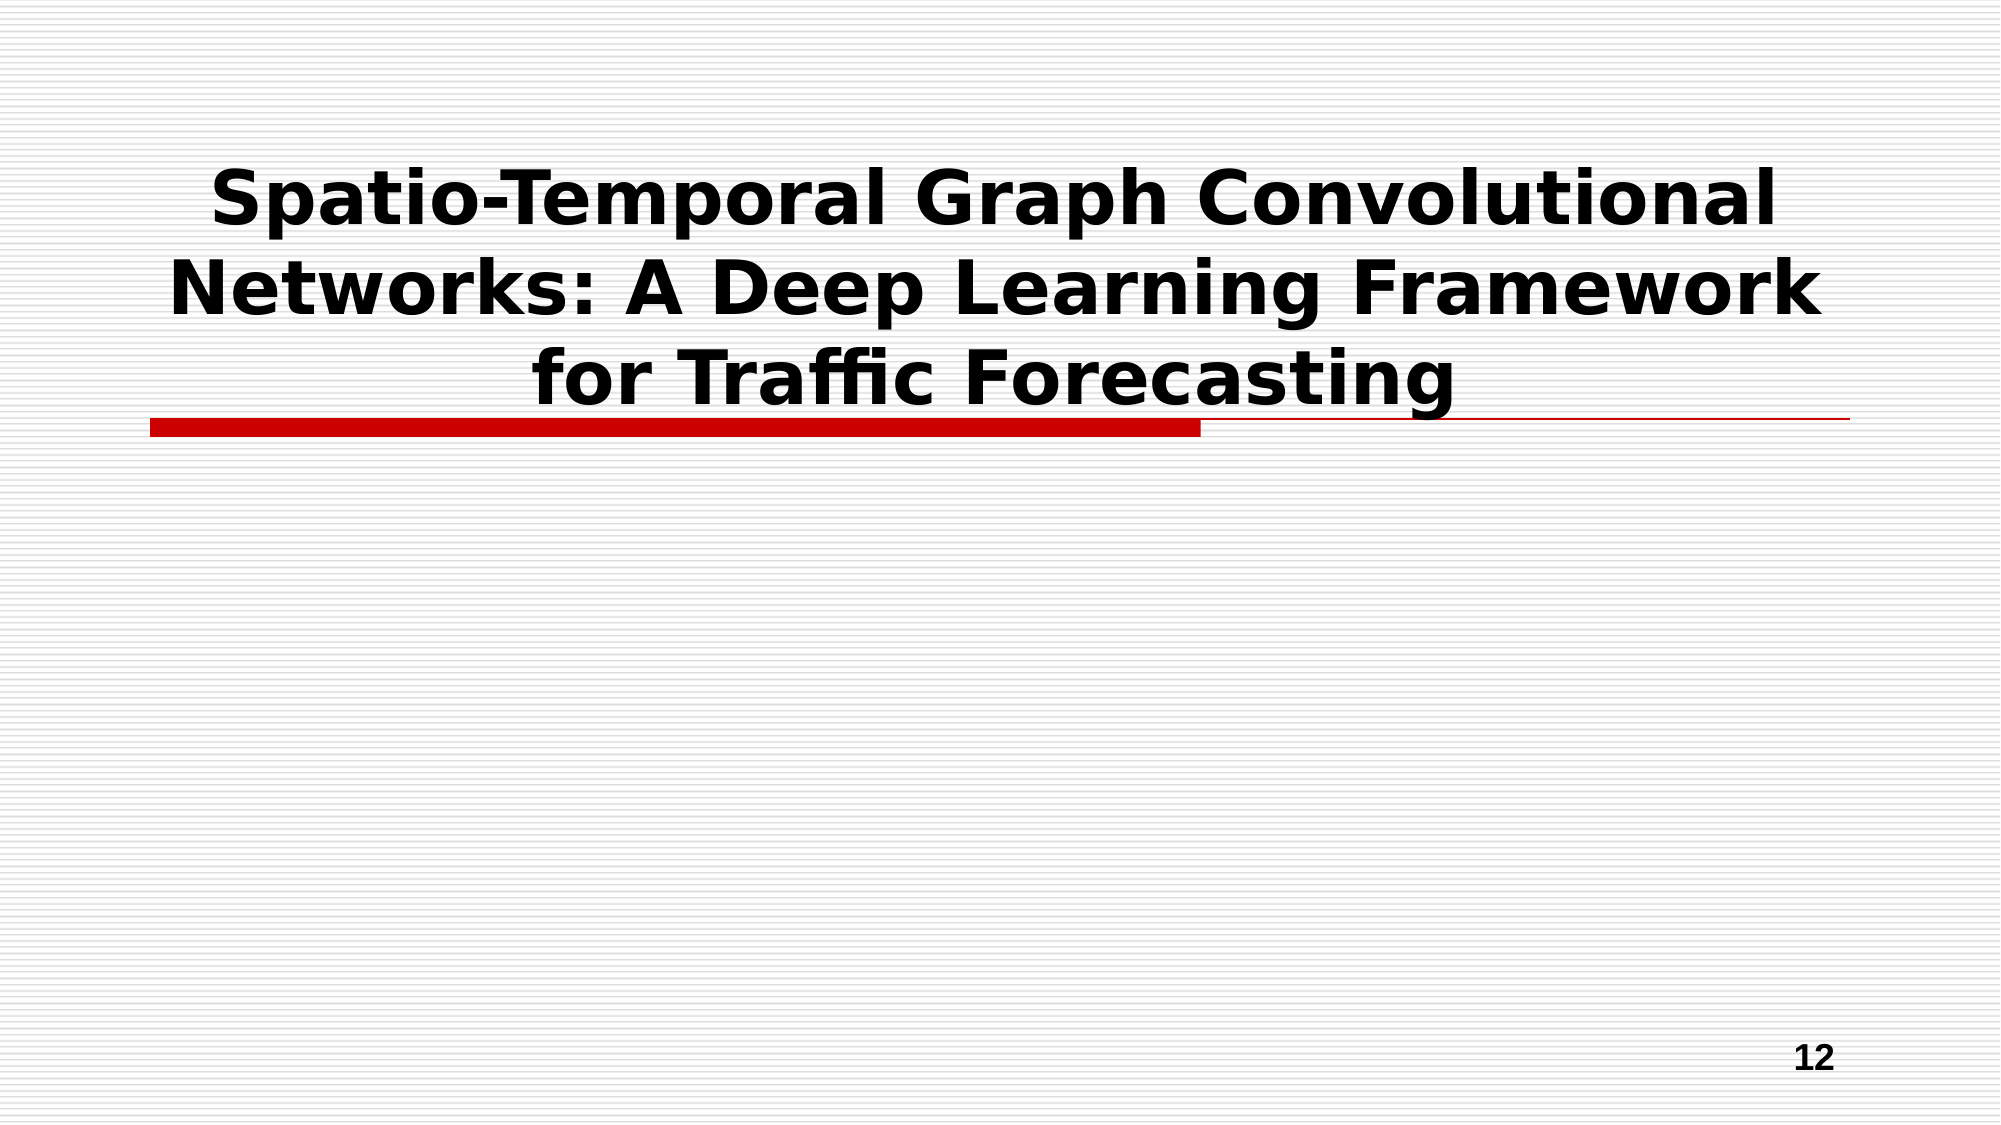

# Spatio-Temporal Graph Convolutional Networks: A Deep Learning Framework for Traffic Forecasting
12